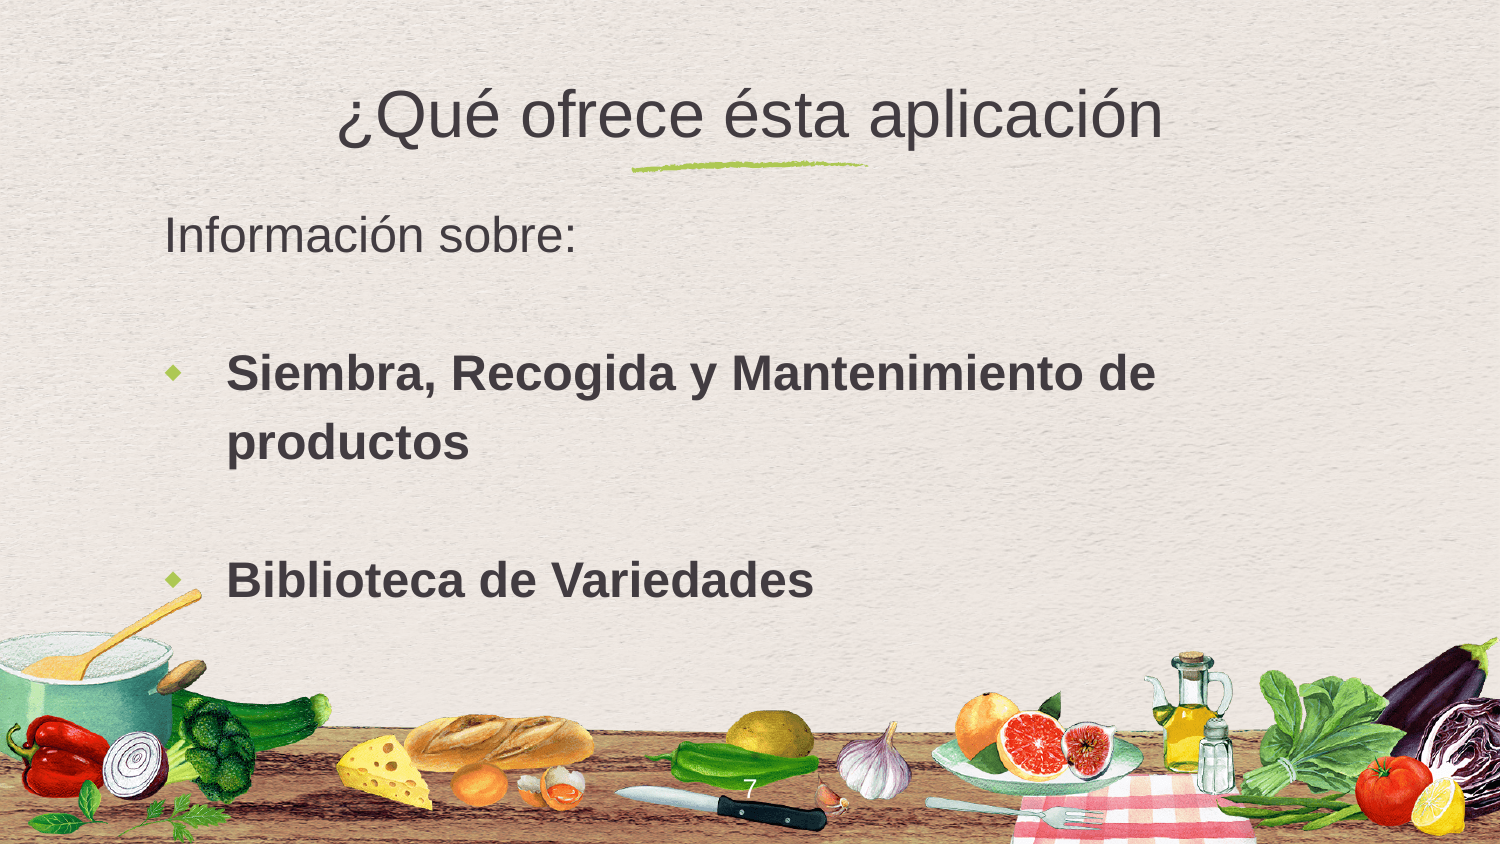

# ¿Qué ofrece ésta aplicación
Información sobre:

Siembra, Recogida y Mantenimiento de productos

Biblioteca de Variedades
7